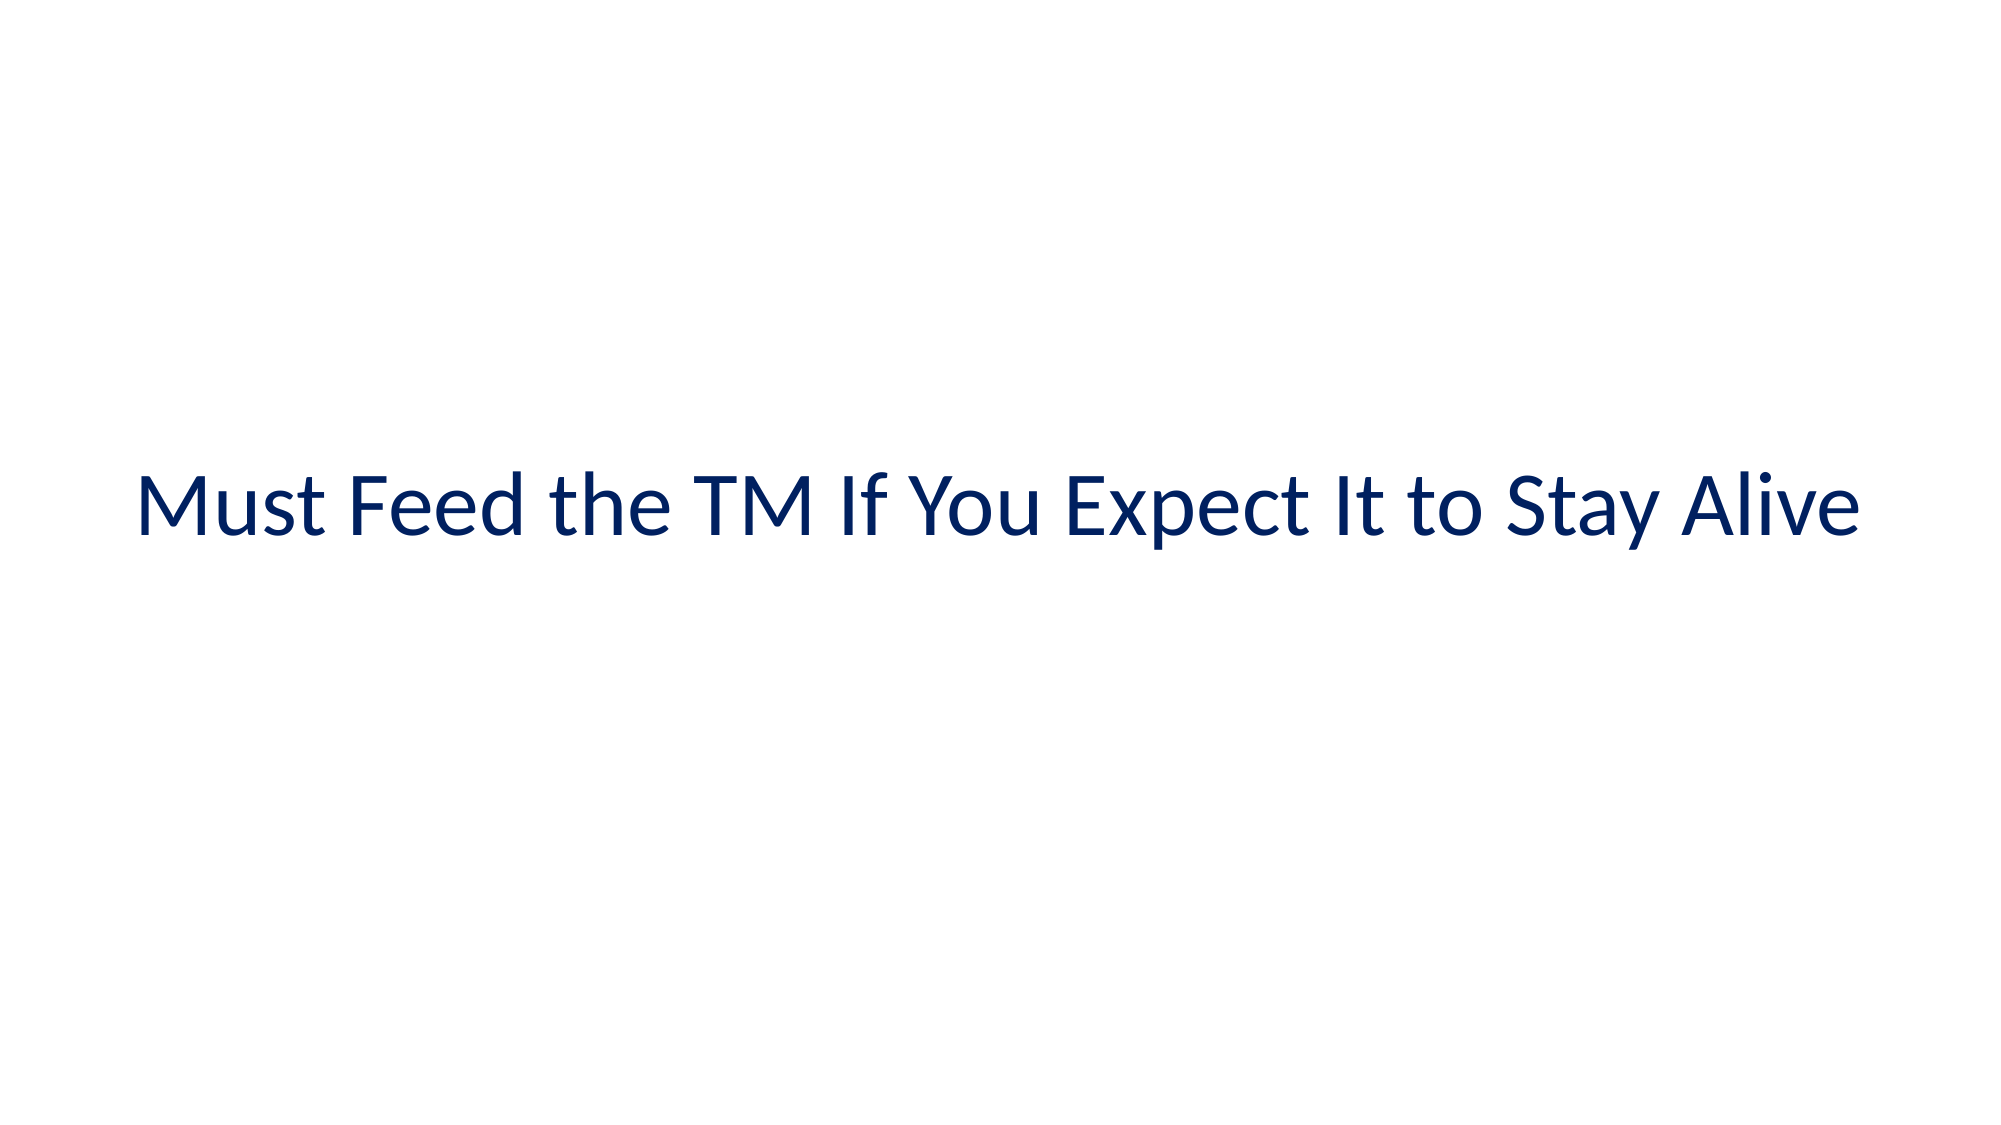

# Must Feed the TM If You Expect It to Stay Alive